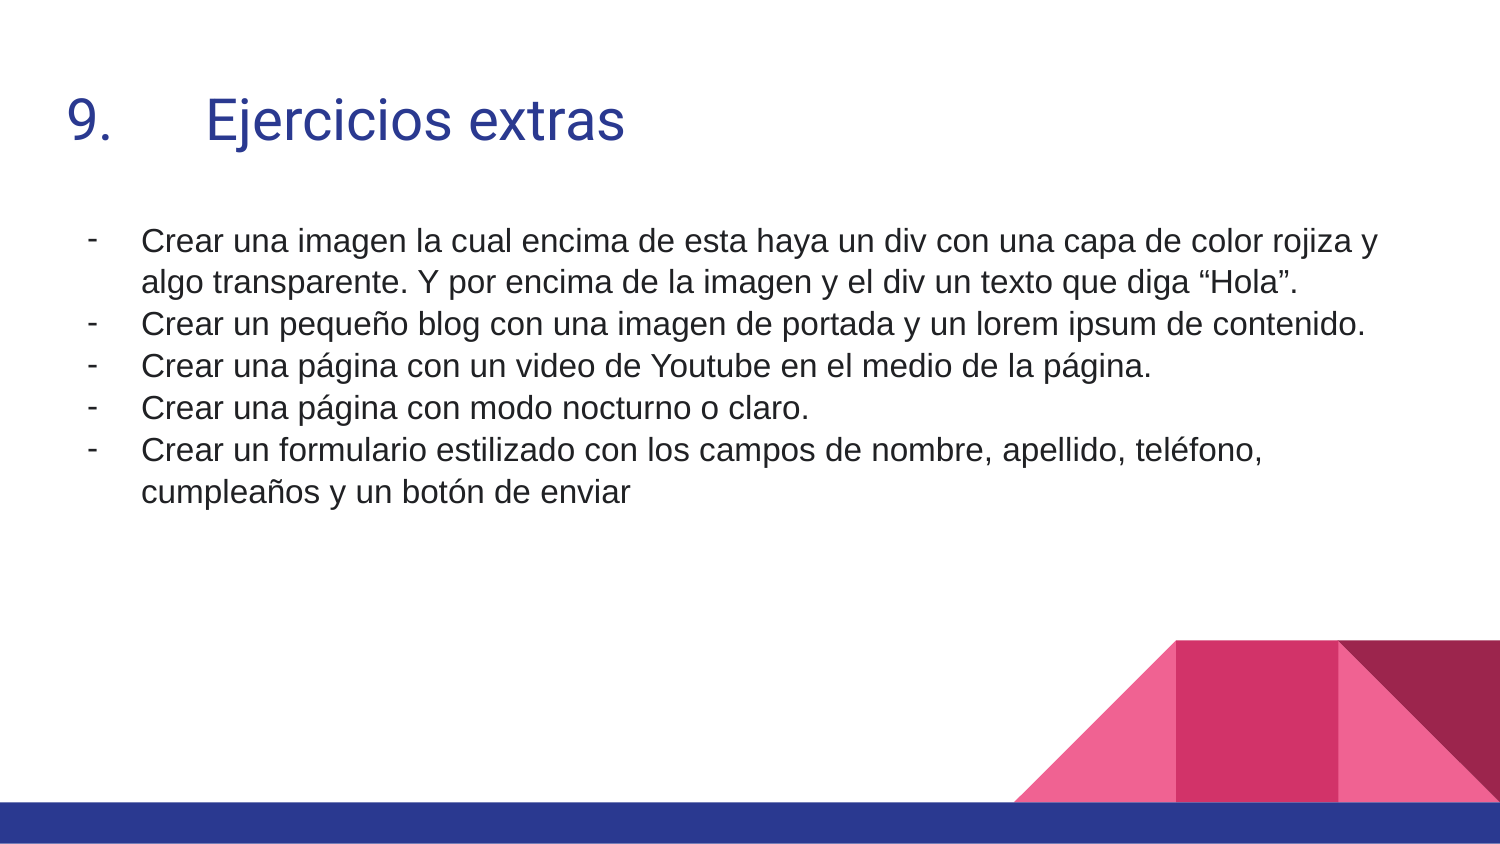

# 9.	Ejercicios extras
Crear una imagen la cual encima de esta haya un div con una capa de color rojiza y algo transparente. Y por encima de la imagen y el div un texto que diga “Hola”.
Crear un pequeño blog con una imagen de portada y un lorem ipsum de contenido.
Crear una página con un video de Youtube en el medio de la página.
Crear una página con modo nocturno o claro.
Crear un formulario estilizado con los campos de nombre, apellido, teléfono, cumpleaños y un botón de enviar